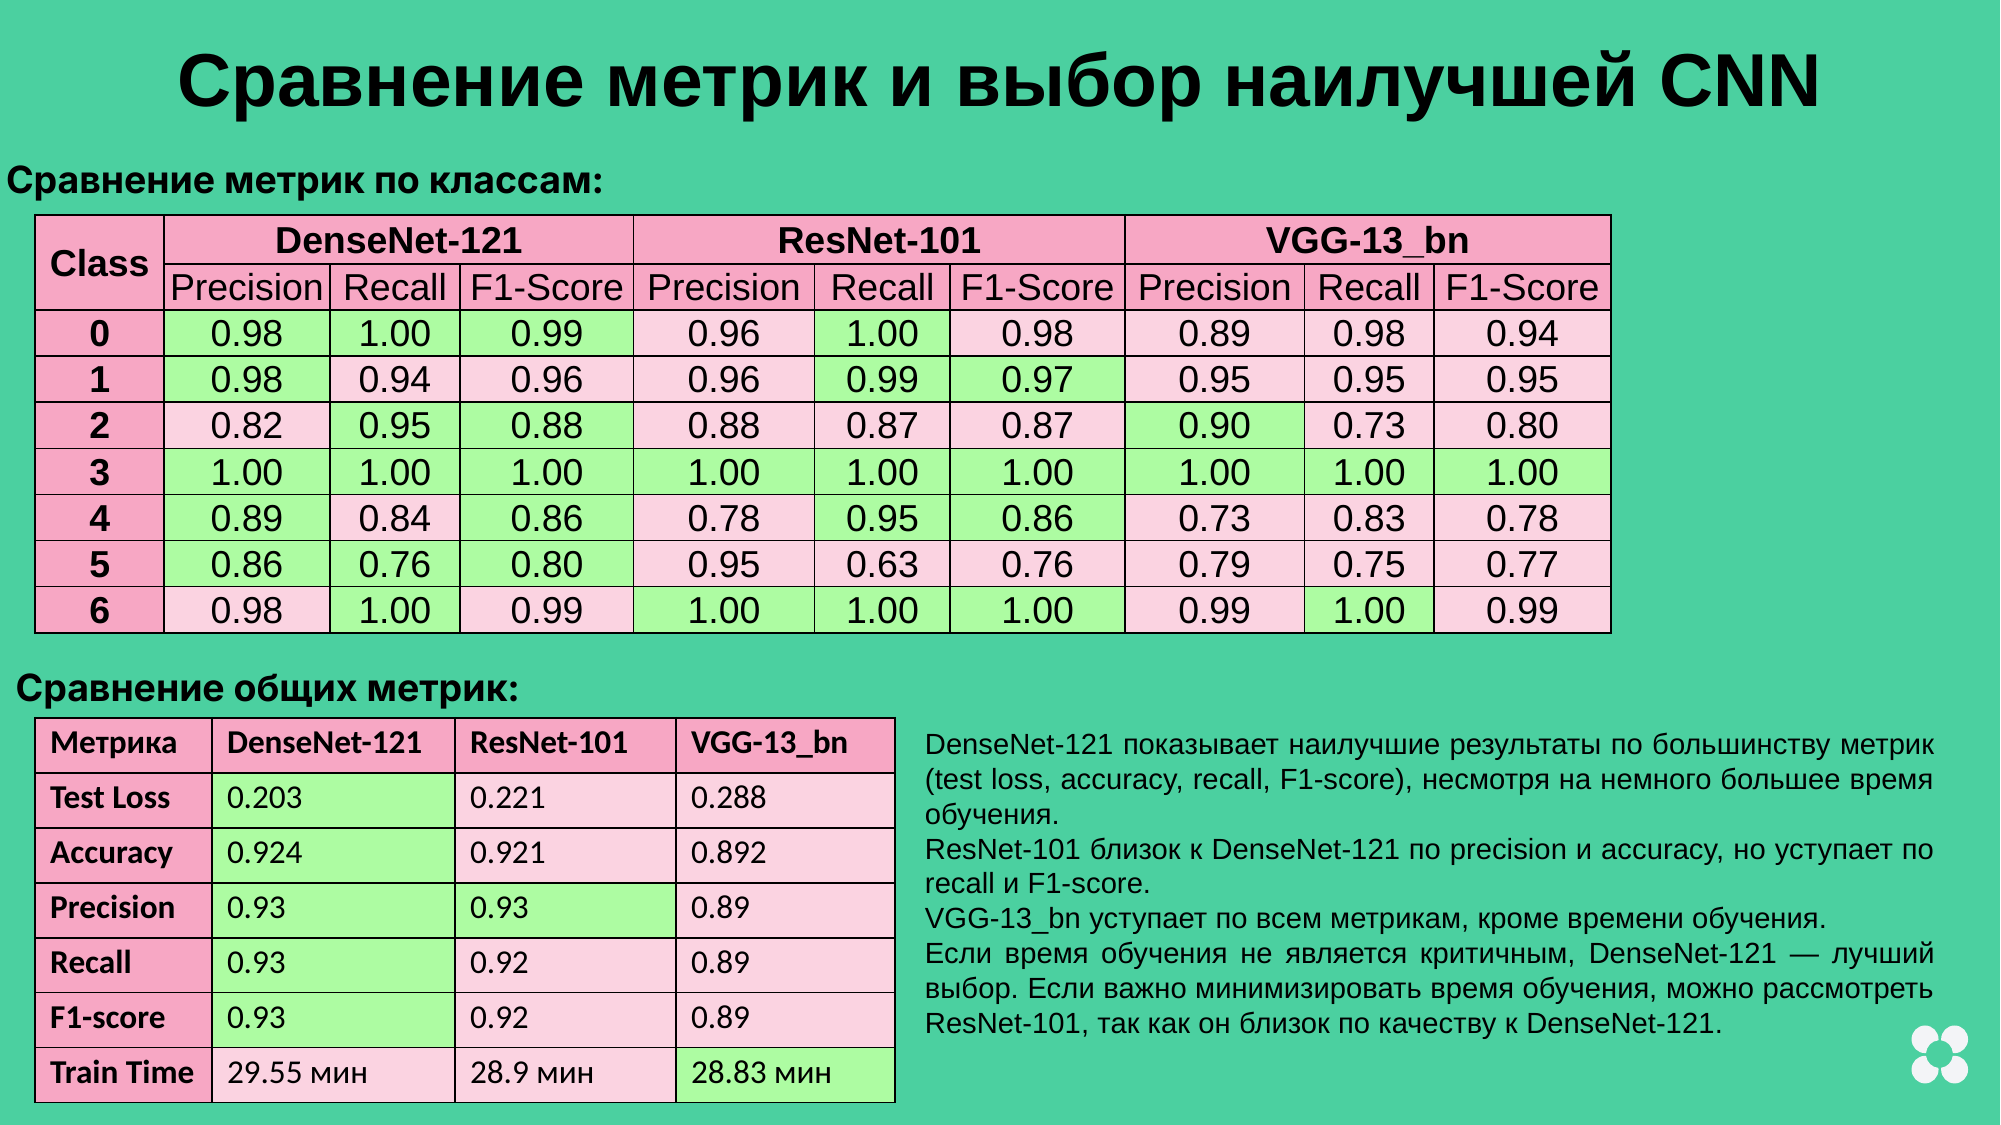

Сравнение метрик и выбор наилучшей CNN
Сравнение метрик по классам:
| Class | DenseNet-121 |  |  | ResNet-101 |  |  | VGG-13\_bn |  |  |
| --- | --- | --- | --- | --- | --- | --- | --- | --- | --- |
|  | Precision | Recall | F1-Score | Precision | Recall | F1-Score | Precision | Recall | F1-Score |
| 0 | 0.98 | 1.00 | 0.99 | 0.96 | 1.00 | 0.98 | 0.89 | 0.98 | 0.94 |
| 1 | 0.98 | 0.94 | 0.96 | 0.96 | 0.99 | 0.97 | 0.95 | 0.95 | 0.95 |
| 2 | 0.82 | 0.95 | 0.88 | 0.88 | 0.87 | 0.87 | 0.90 | 0.73 | 0.80 |
| 3 | 1.00 | 1.00 | 1.00 | 1.00 | 1.00 | 1.00 | 1.00 | 1.00 | 1.00 |
| 4 | 0.89 | 0.84 | 0.86 | 0.78 | 0.95 | 0.86 | 0.73 | 0.83 | 0.78 |
| 5 | 0.86 | 0.76 | 0.80 | 0.95 | 0.63 | 0.76 | 0.79 | 0.75 | 0.77 |
| 6 | 0.98 | 1.00 | 0.99 | 1.00 | 1.00 | 1.00 | 0.99 | 1.00 | 0.99 |

Сравнение общих метрик:
| Метрика | DenseNet-121 | ResNet-101 | VGG-13\_bn |
| --- | --- | --- | --- |
| Test Loss | 0.203 | 0.221 | 0.288 |
| Accuracy | 0.924 | 0.921 | 0.892 |
| Precision | 0.93 | 0.93 | 0.89 |
| Recall | 0.93 | 0.92 | 0.89 |
| F1-score | 0.93 | 0.92 | 0.89 |
| Train Time | 29.55 мин | 28.9 мин | 28.83 мин |
DenseNet-121 показывает наилучшие результаты по большинству метрик (test loss, accuracy, recall, F1-score), несмотря на немного большее время обучения.
ResNet-101 близок к DenseNet-121 по precision и accuracy, но уступает по recall и F1-score.
VGG-13_bn уступает по всем метрикам, кроме времени обучения.
Если время обучения не является критичным, DenseNet-121 — лучший выбор. Если важно минимизировать время обучения, можно рассмотреть ResNet-101, так как он близок по качеству к DenseNet-121.